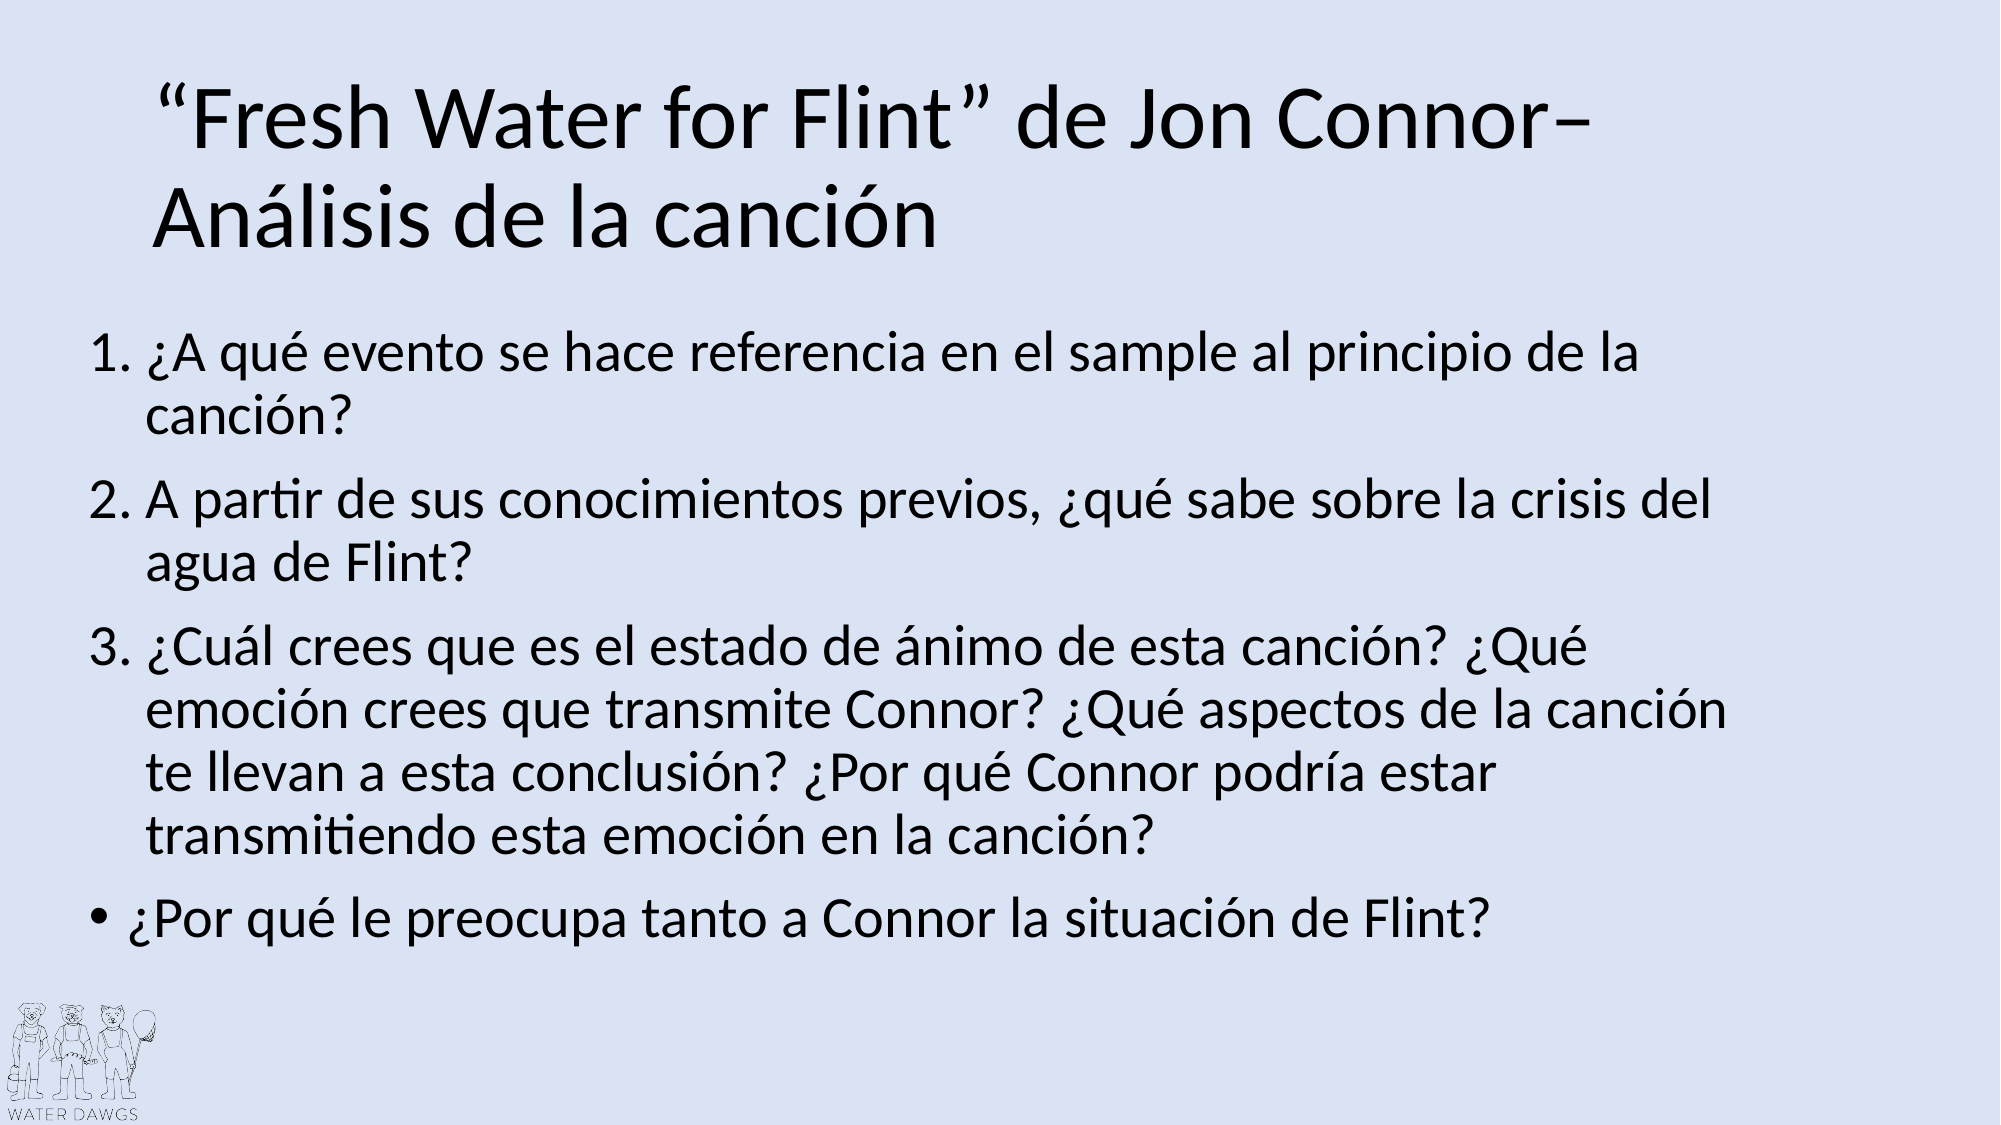

# “Fresh Water for Flint” de Jon Connor– Análisis de la canción
¿A qué evento se hace referencia en el sample al principio de la canción?
A partir de sus conocimientos previos, ¿qué sabe sobre la crisis del agua de Flint?
¿Cuál crees que es el estado de ánimo de esta canción? ¿Qué emoción crees que transmite Connor? ¿Qué aspectos de la canción te llevan a esta conclusión? ¿Por qué Connor podría estar transmitiendo esta emoción en la canción?
¿Por qué le preocupa tanto a Connor la situación de Flint?